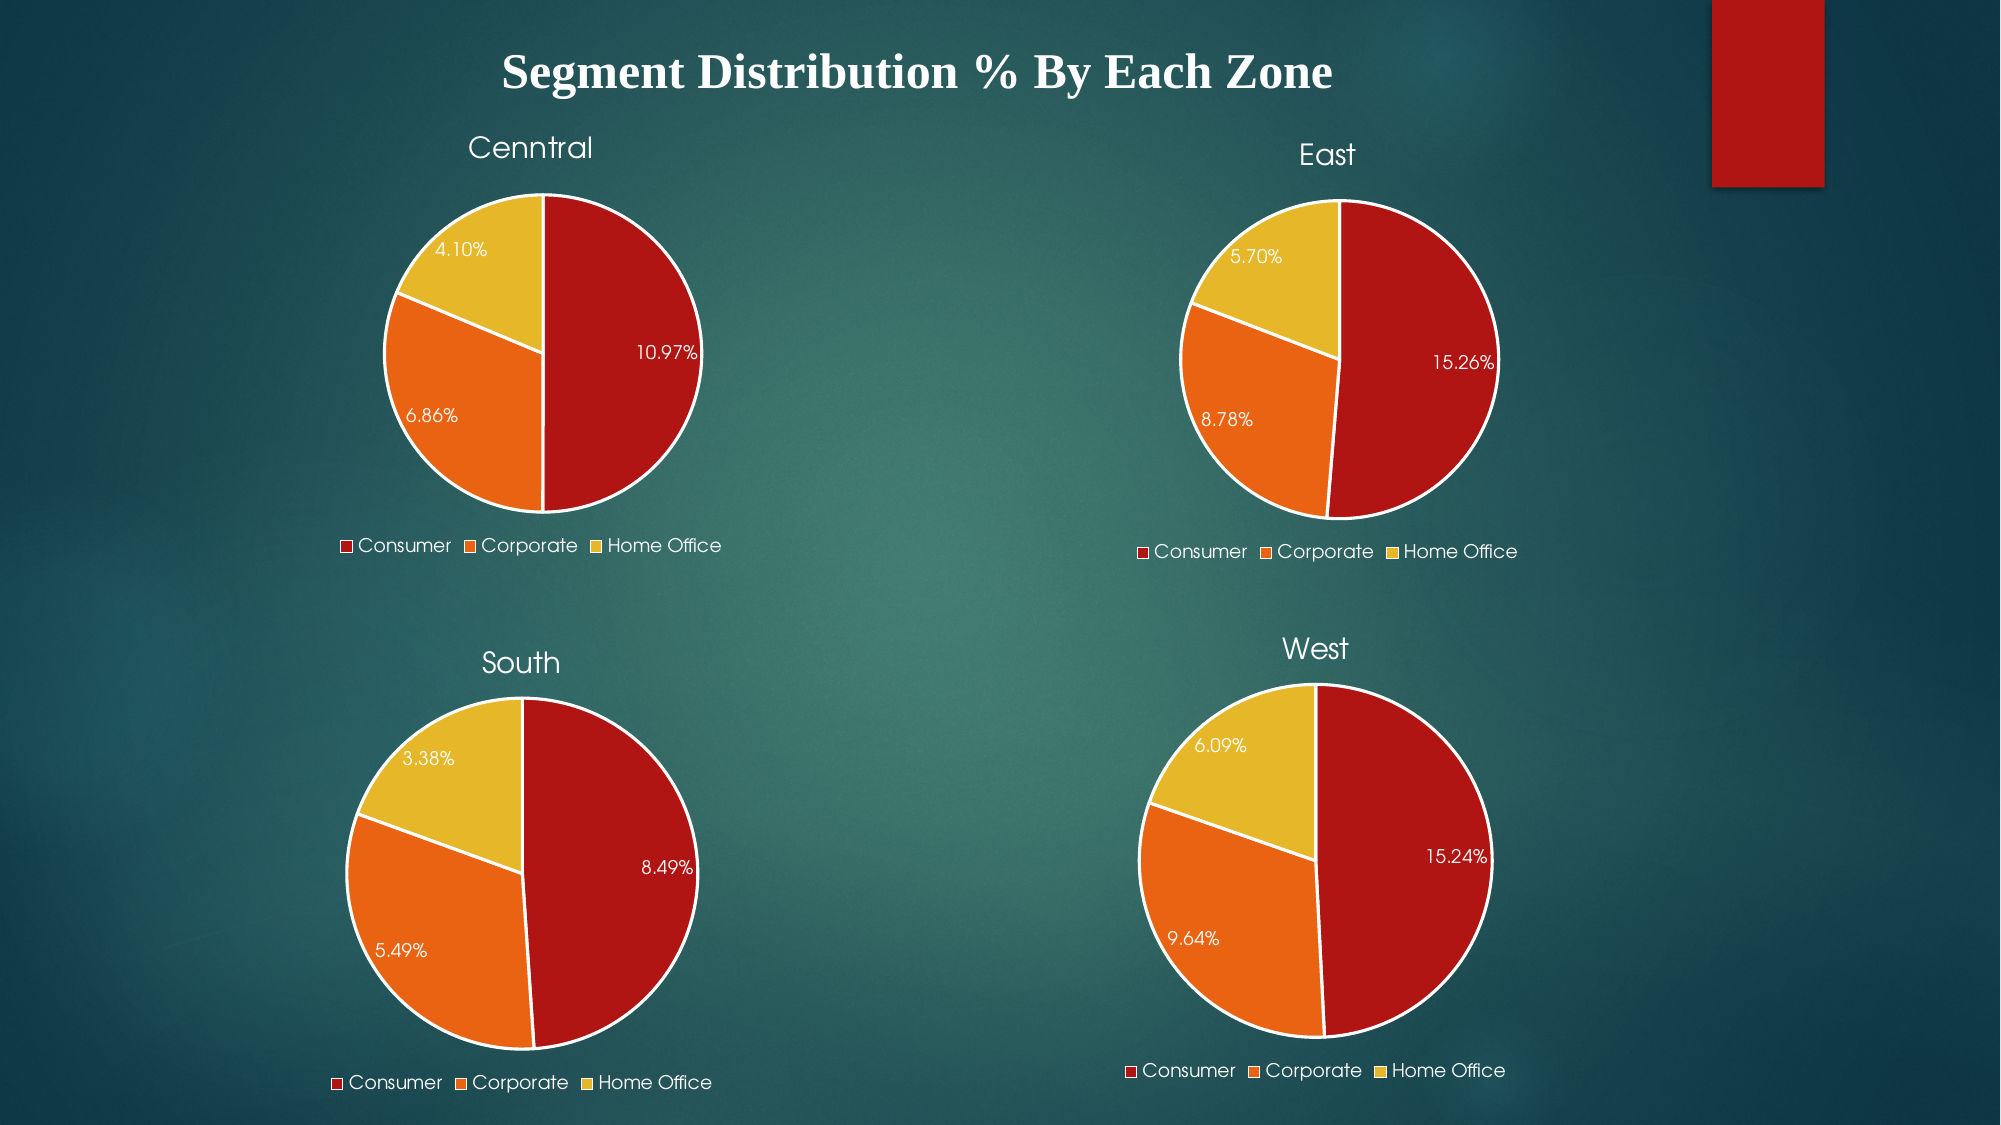

Segment Distribution % By Each Zone

### Chart: Cenntral

| Category |  |
|---|---|
| Consumer | 0.10973587494507517 |
| Corporate | 0.06860229340680239 |
| Home Office | 0.04102458482360777 |

### Chart: East

| Category |  |
|---|---|
| Consumer | 0.1525520333578299 |
| Corporate | 0.08784061015335552 |
| Home Office | 0.0570155521173742 |

### Chart: West

| Category |  |
|---|---|
| Consumer | 0.15237224964595977 |
| Corporate | 0.09642819601175937 |
| Home Office | 0.060854634604346716 |

### Chart: South

| Category |  |
|---|---|
| Consumer | 0.08493019229534274 |
| Corporate | 0.05488152371791525 |
| Home Office | 0.033762254920631216 |